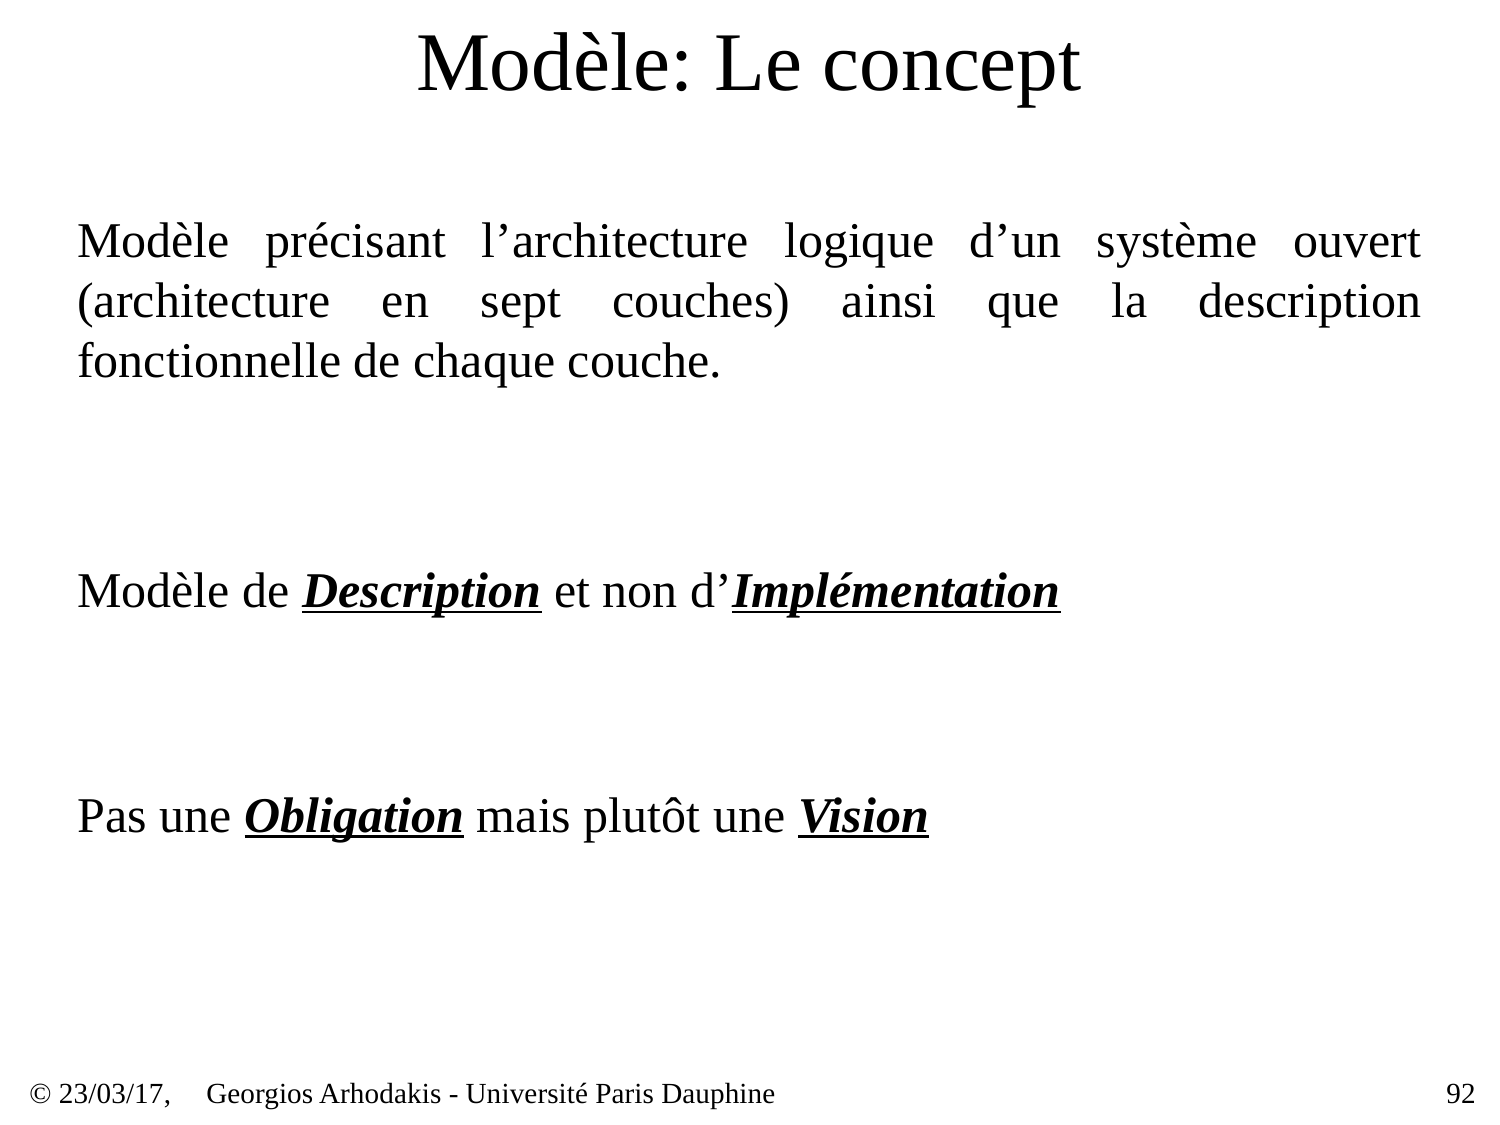

# Modèle: Le concept
Modèle précisant l’architecture logique d’un système ouvert (architecture en sept couches) ainsi que la description fonctionnelle de chaque couche.
Modèle de Description et non d’Implémentation
Pas une Obligation mais plutôt une Vision
© 23/03/17,
Georgios Arhodakis - Université Paris Dauphine
92